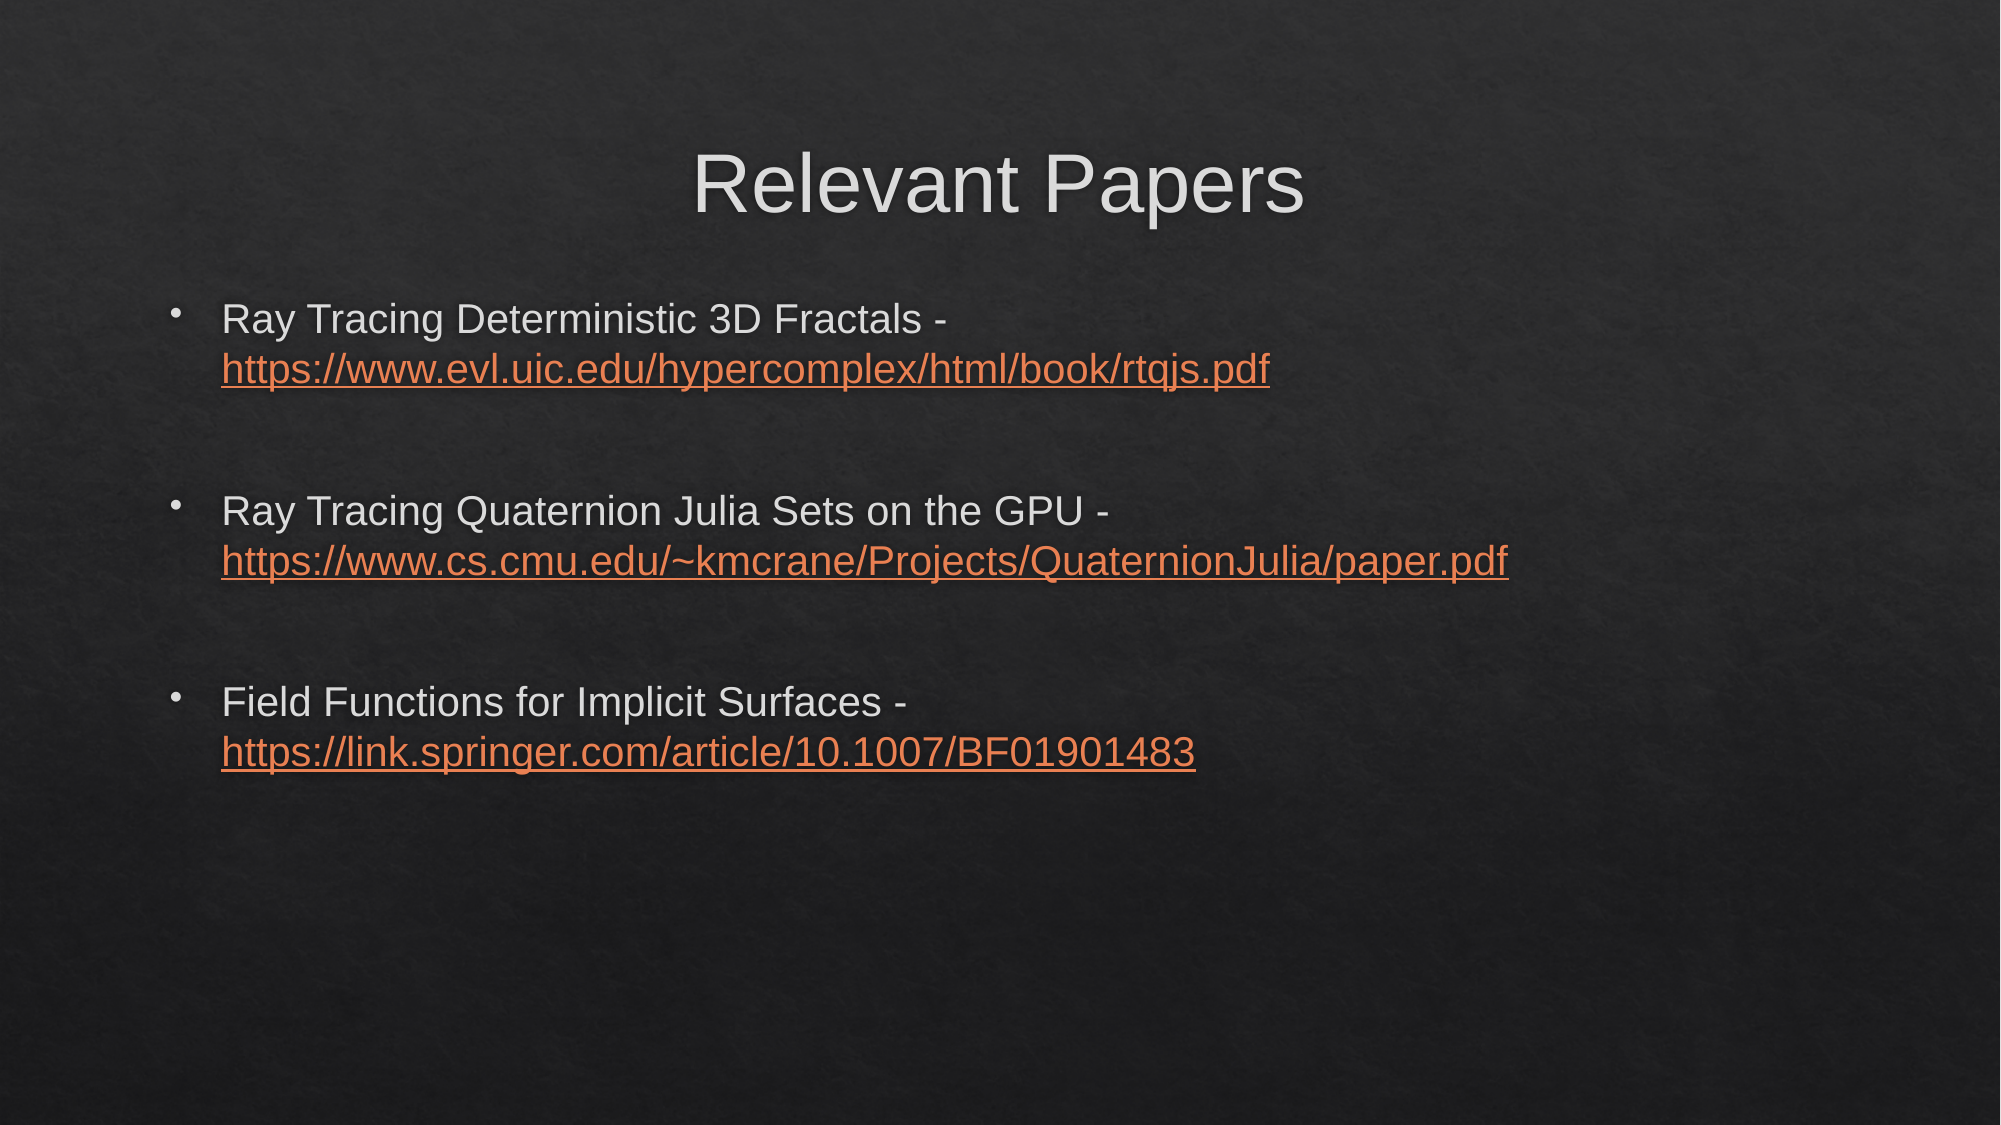

# Relevant Papers
Ray Tracing Deterministic 3D Fractals - https://www.evl.uic.edu/hypercomplex/html/book/rtqjs.pdf

Ray Tracing Quaternion Julia Sets on the GPU - https://www.cs.cmu.edu/~kmcrane/Projects/QuaternionJulia/paper.pdf

Field Functions for Implicit Surfaces - https://link.springer.com/article/10.1007/BF01901483